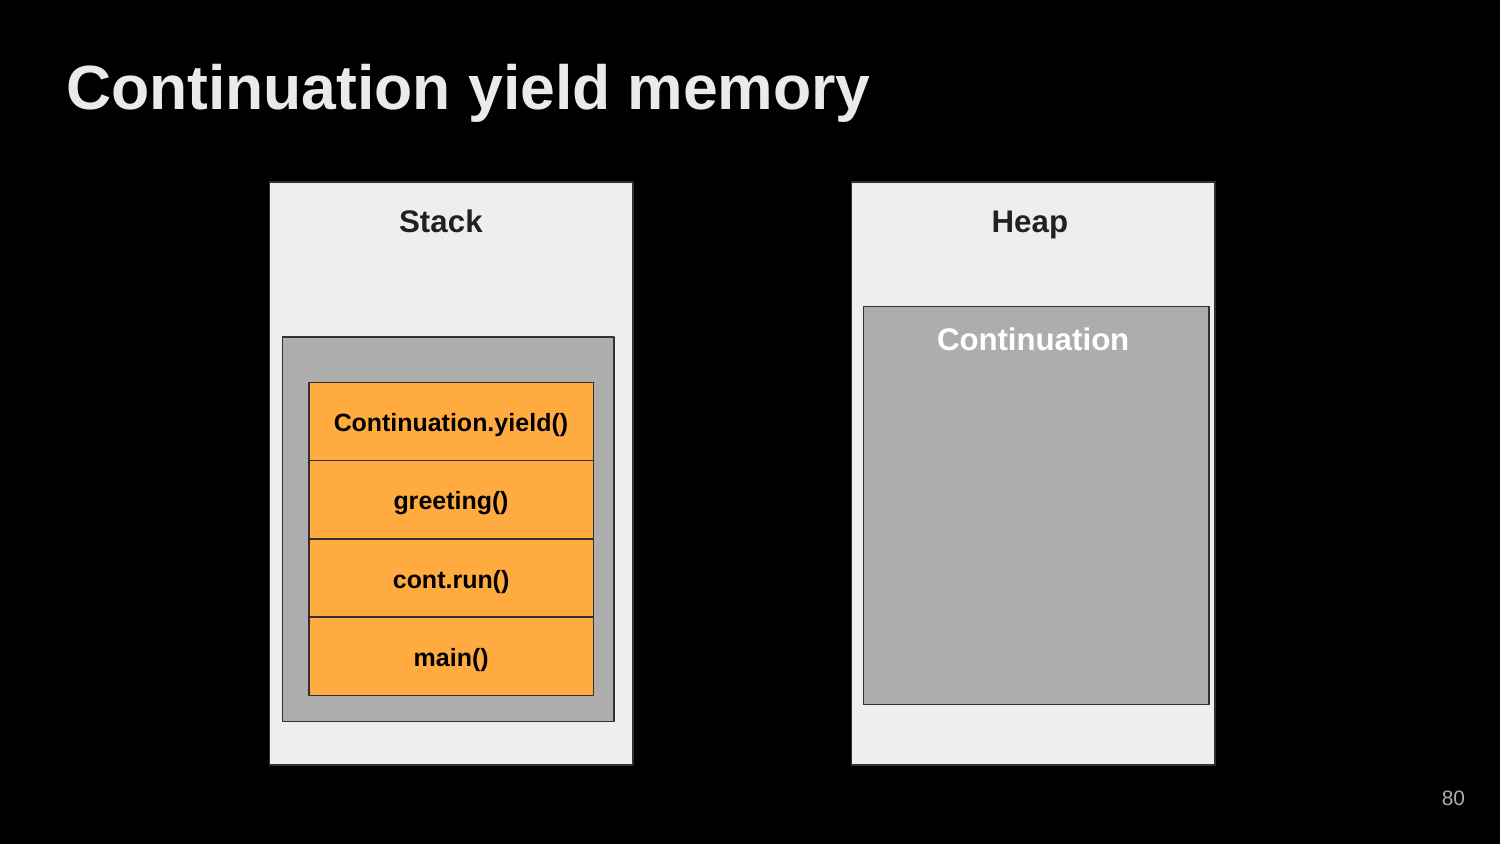

Continuation yield memory

Stack
Heap
Continuation

Continuation.yield()
greeting()
cont.run()
main()
80